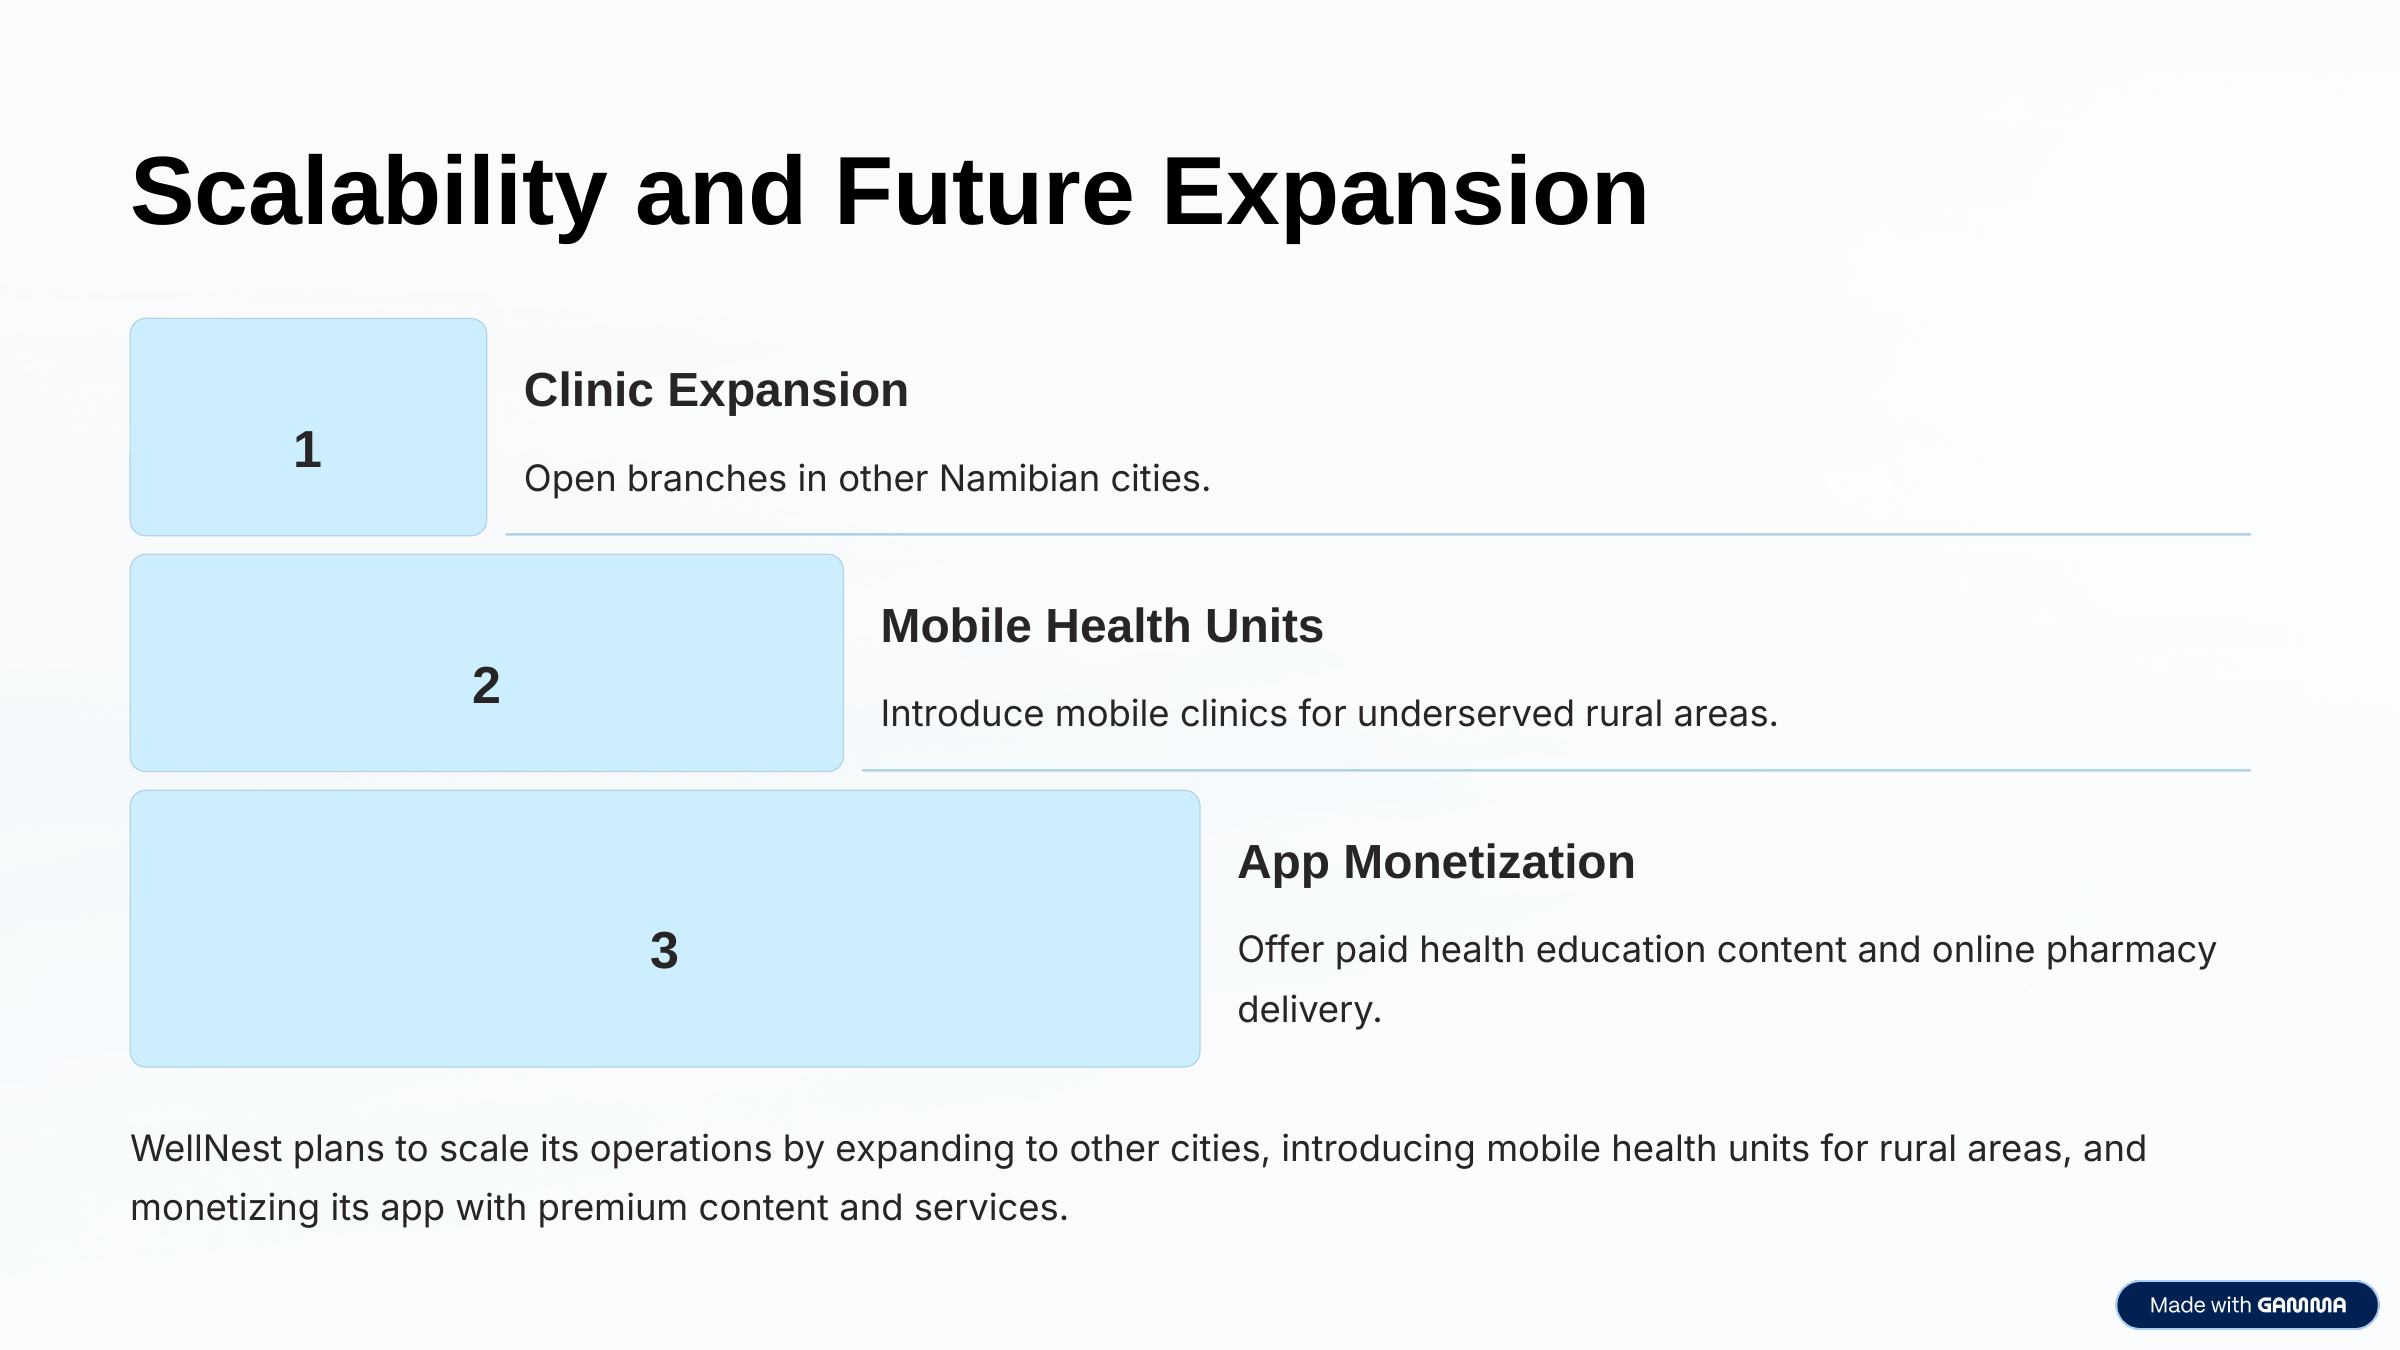

Scalability and Future Expansion

Clinic Expansion
1
Open branches in other Namibian cities.

Mobile Health Units
2
Introduce mobile clinics for underserved rural areas.

App Monetization
3
Offer paid health education content and online pharmacy delivery.
WellNest plans to scale its operations by expanding to other cities, introducing mobile health units for rural areas, and monetizing its app with premium content and services.